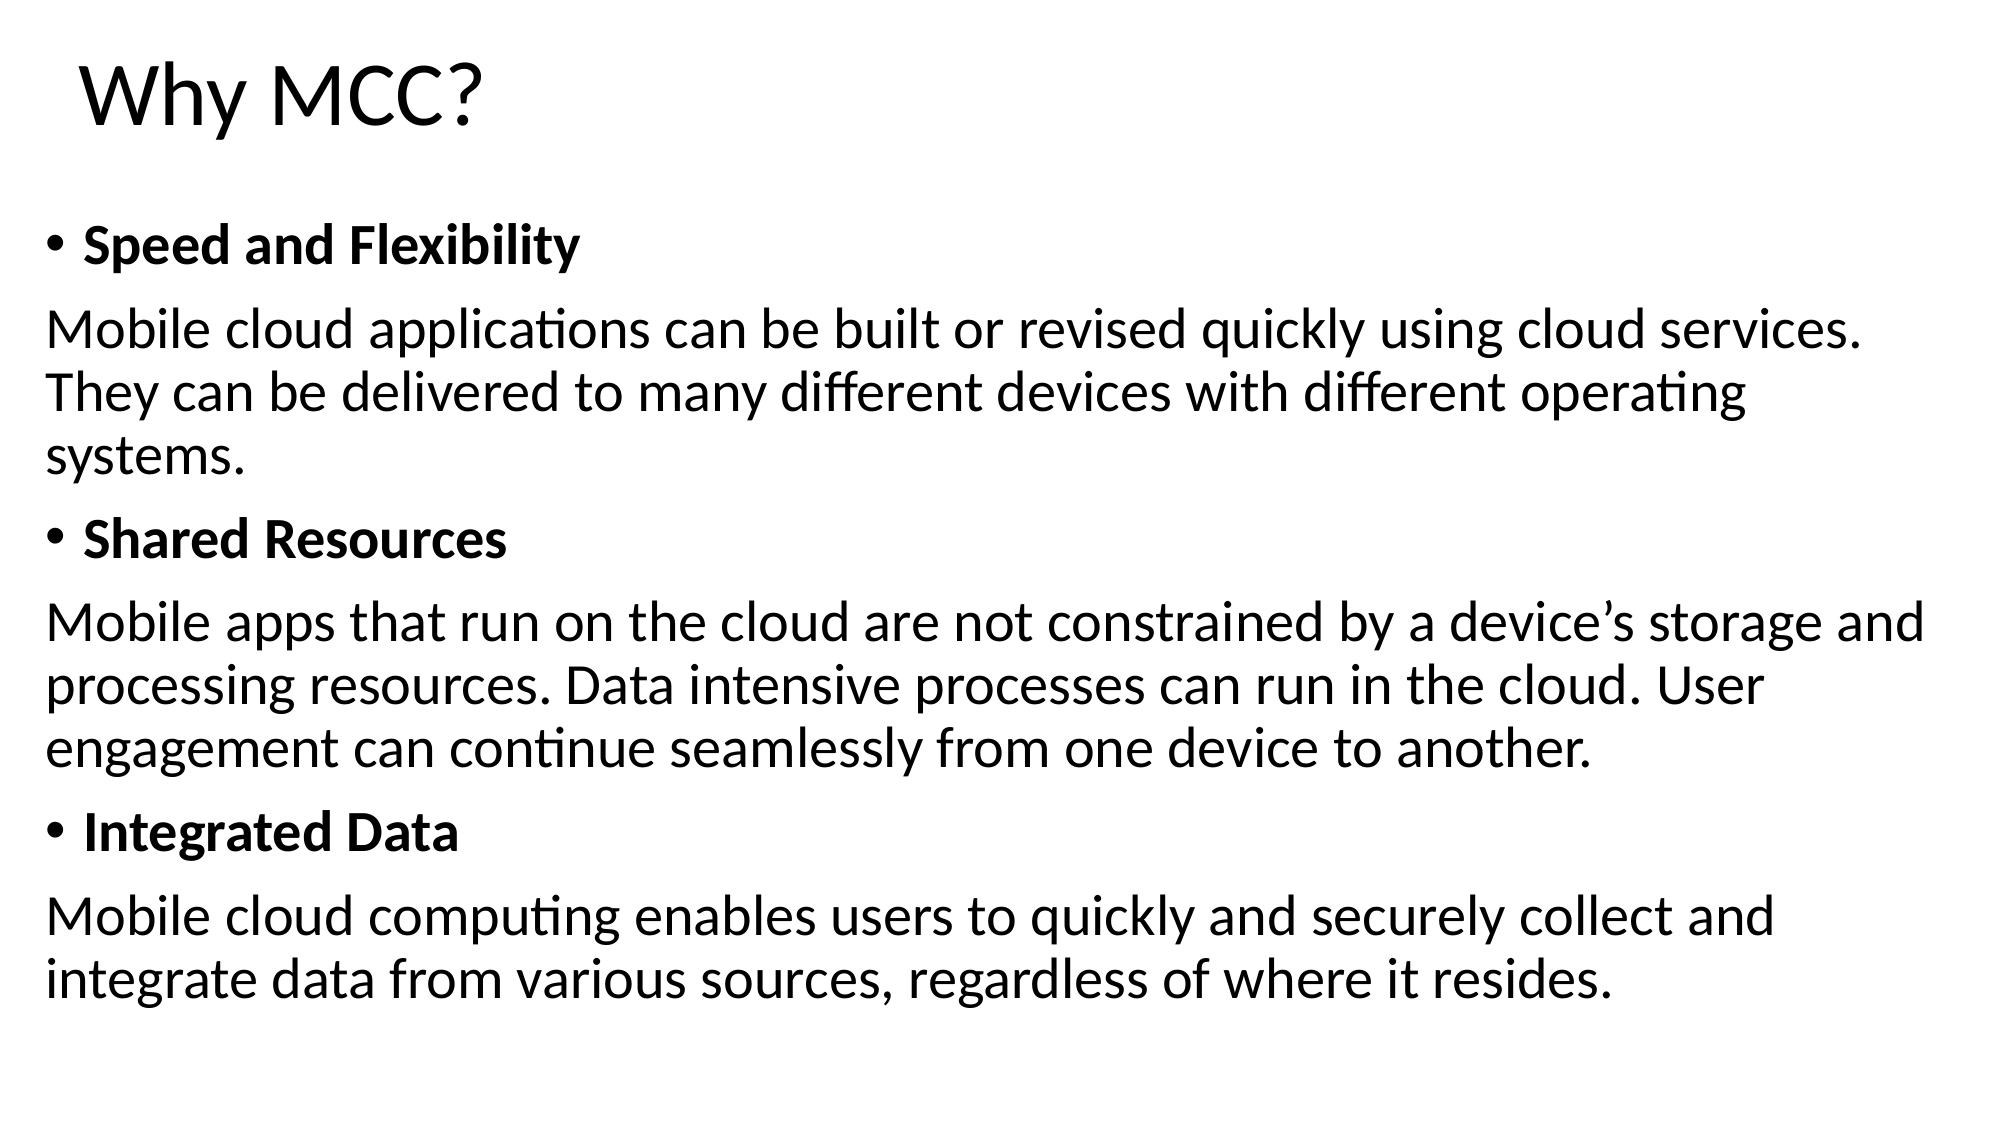

# Why MCC?
Speed and Flexibility
Mobile cloud applications can be built or revised quickly using cloud services. They can be delivered to many different devices with different operating systems.
Shared Resources
Mobile apps that run on the cloud are not constrained by a device’s storage and processing resources. Data intensive processes can run in the cloud. User engagement can continue seamlessly from one device to another.
Integrated Data
Mobile cloud computing enables users to quickly and securely collect and integrate data from various sources, regardless of where it resides.